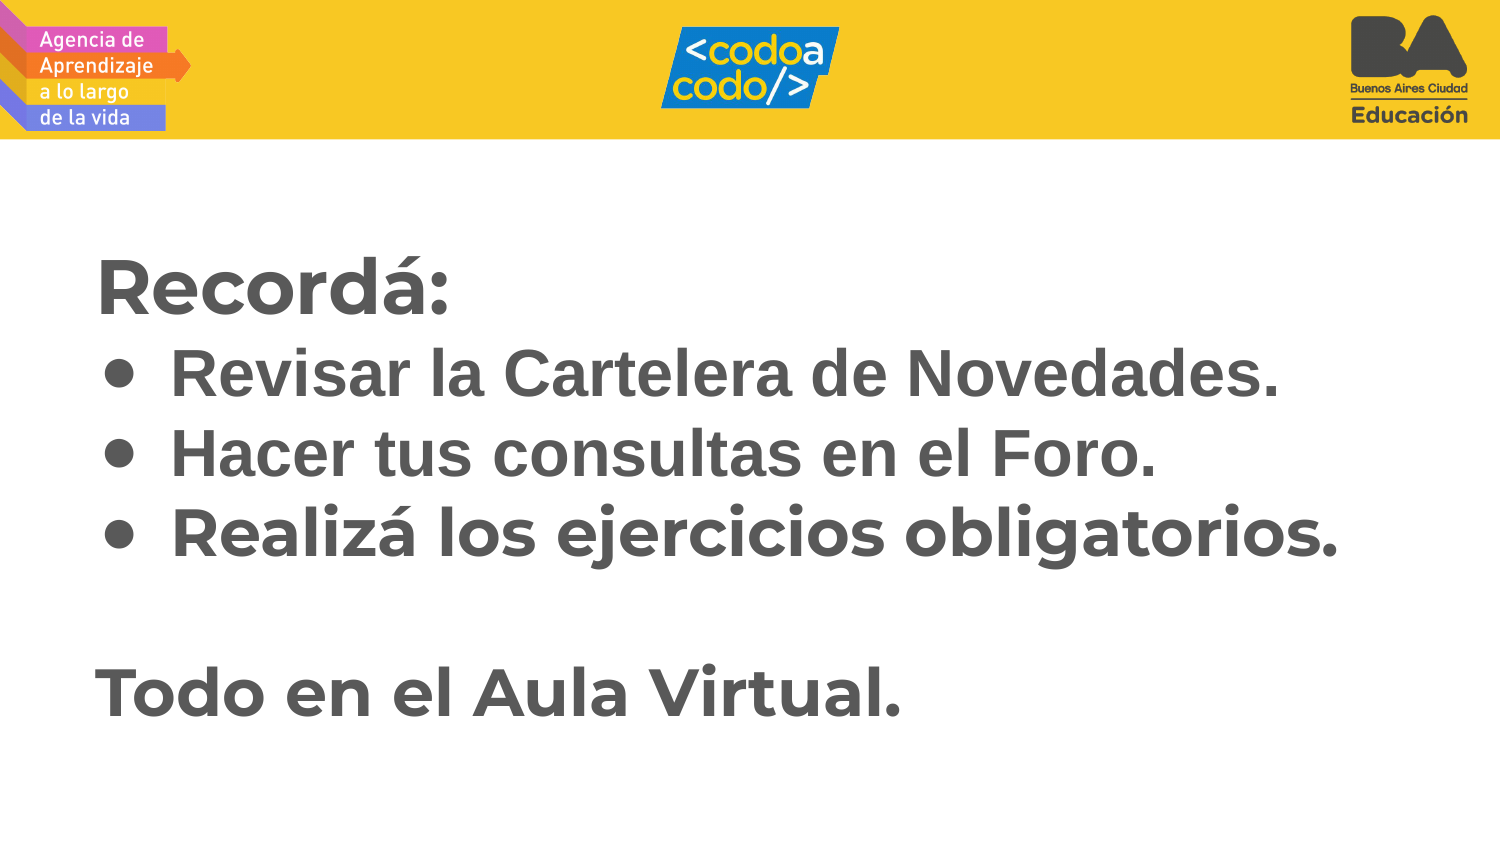

# Recordá:
Revisar la Cartelera de Novedades.
Hacer tus consultas en el Foro.
Realizá los ejercicios obligatorios.

Todo en el Aula Virtual.